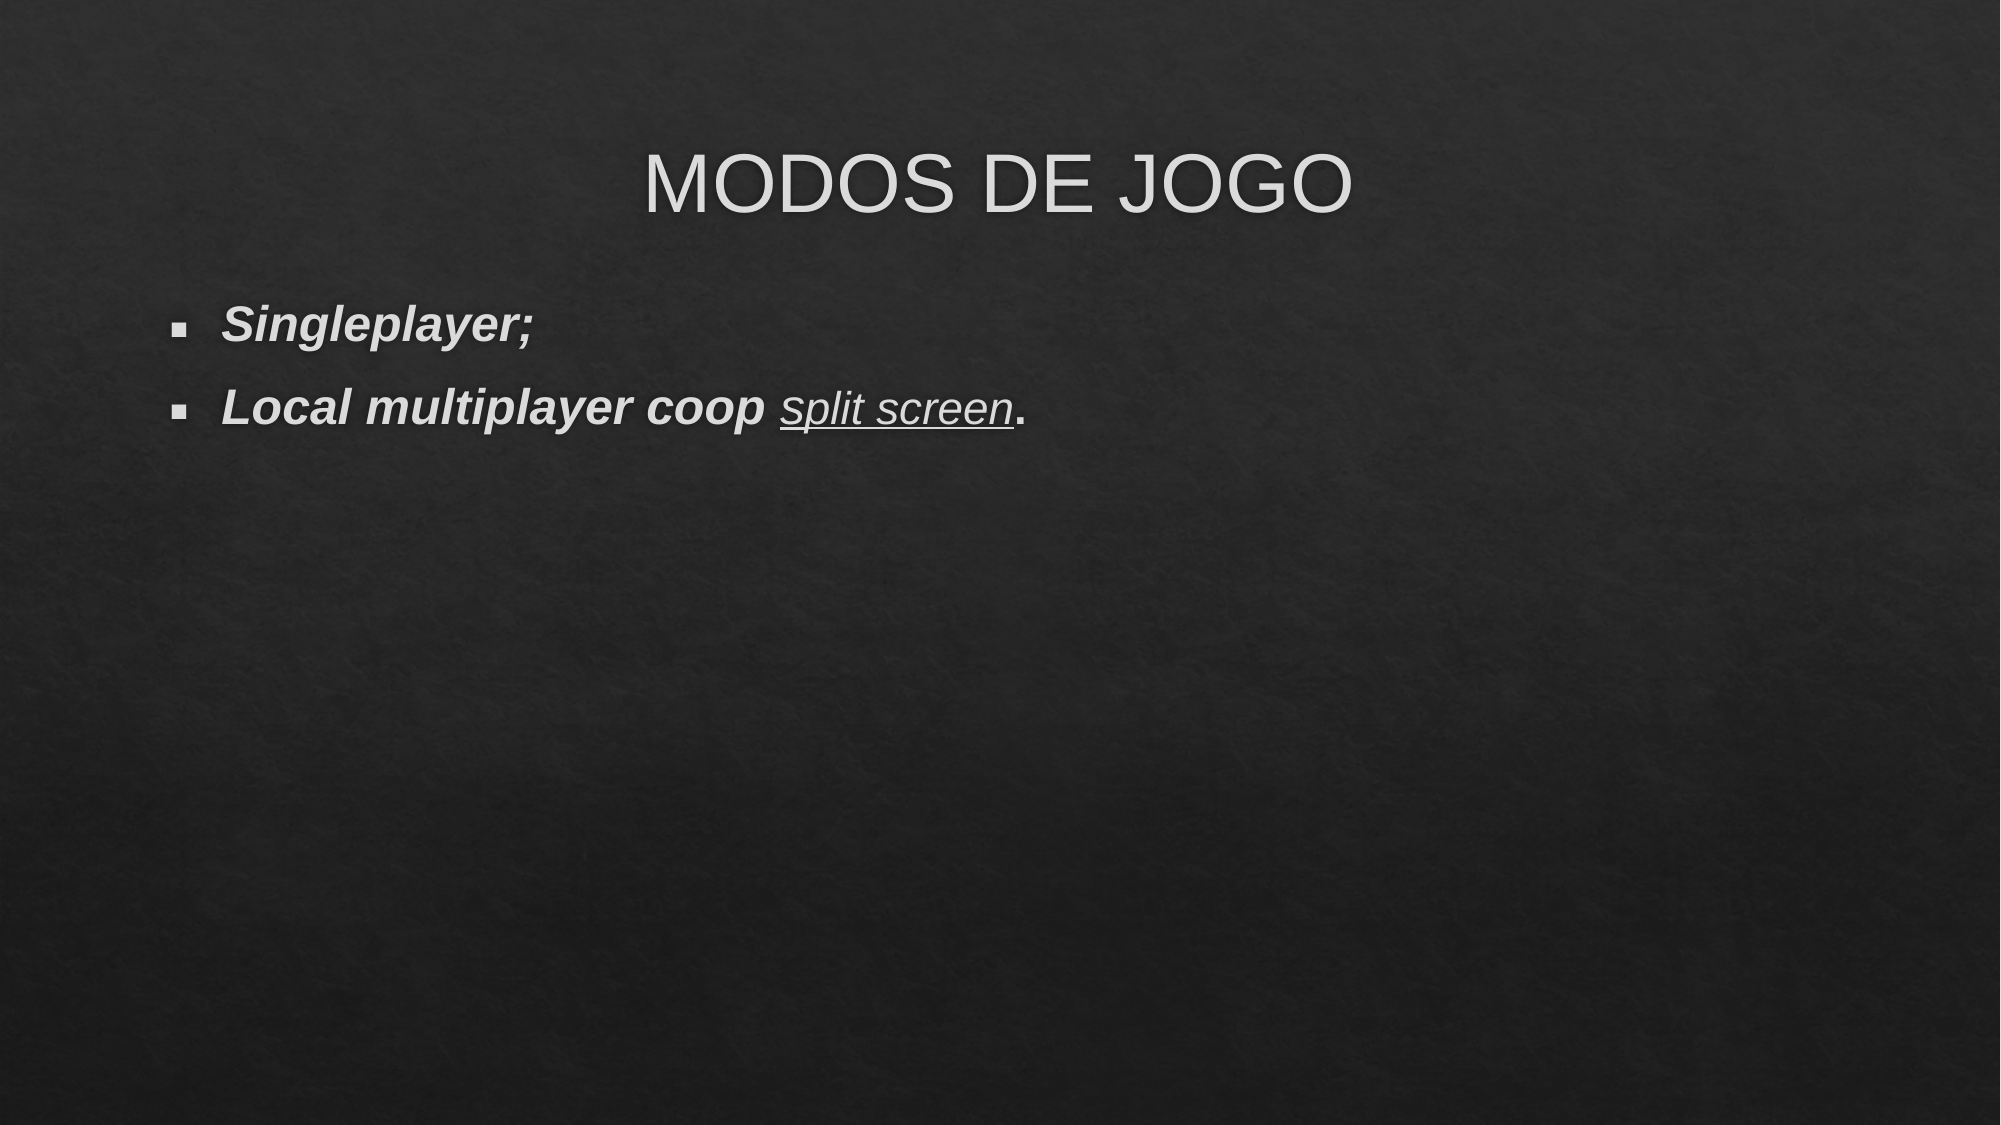

# MODOS DE JOGO
Singleplayer;
Local multiplayer coop split screen.